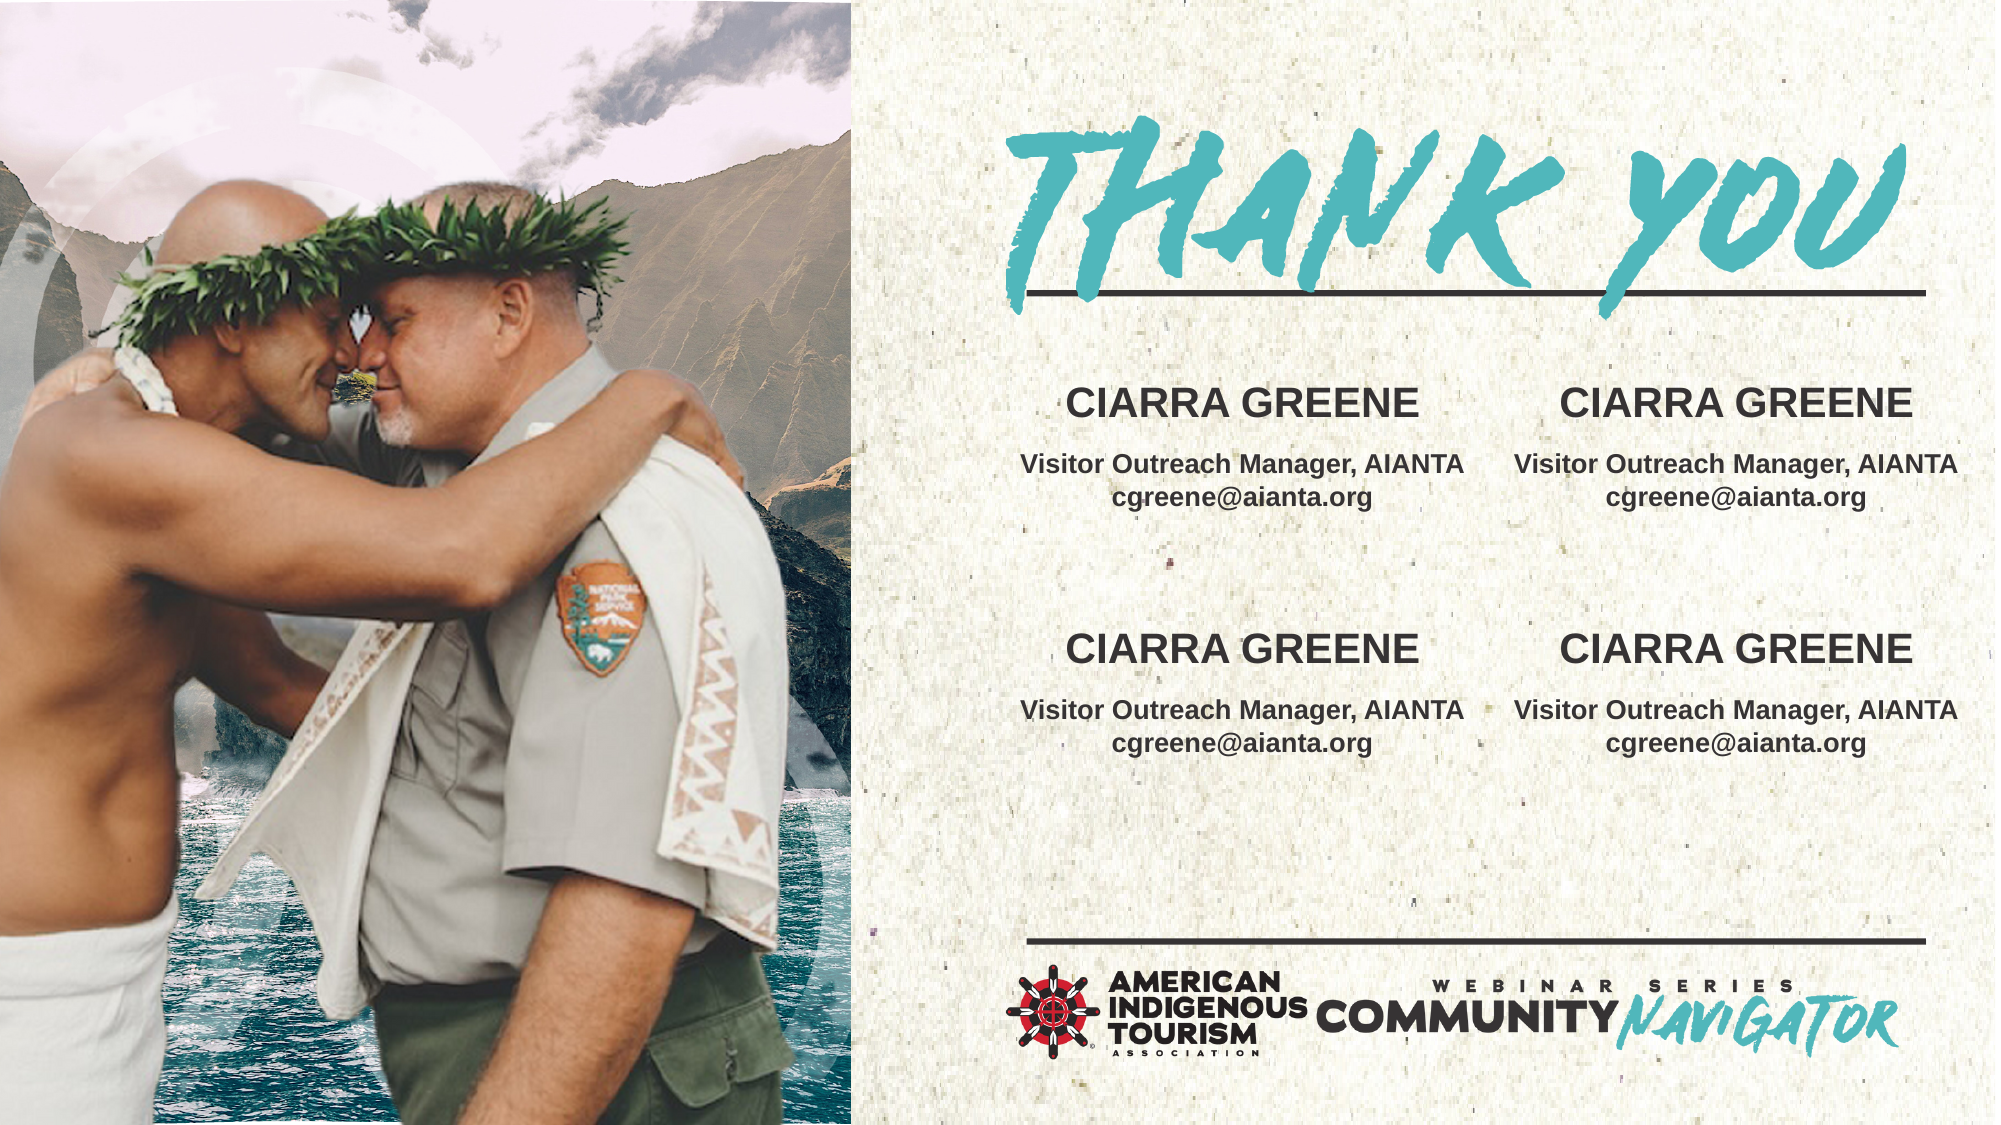

CIARRA GREENE
CIARRA GREENE
Visitor Outreach Manager, AIANTA
cgreene@aianta.org
Visitor Outreach Manager, AIANTA
cgreene@aianta.org
CIARRA GREENE
CIARRA GREENE
Visitor Outreach Manager, AIANTA
cgreene@aianta.org
Visitor Outreach Manager, AIANTA
cgreene@aianta.org